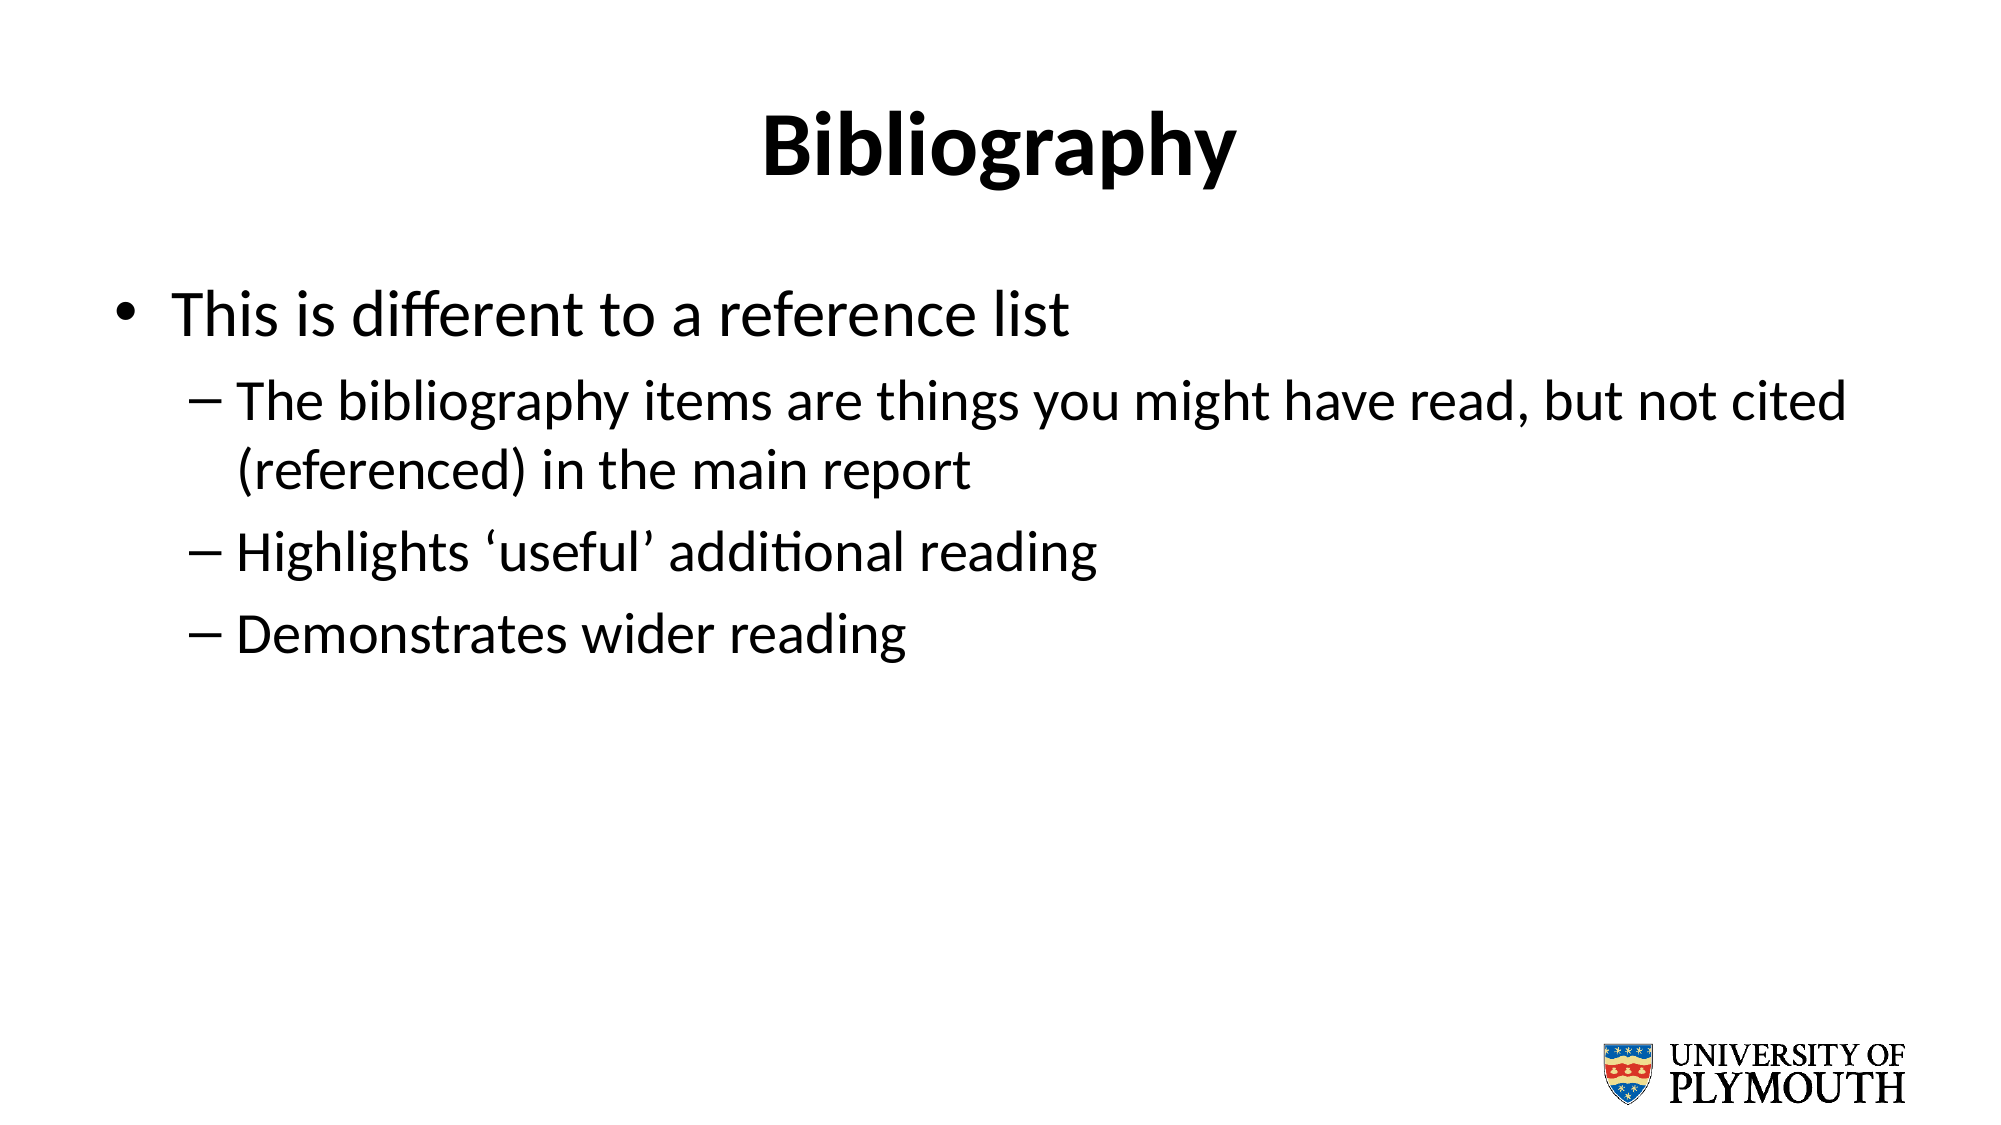

# Bibliography
This is different to a reference list
The bibliography items are things you might have read, but not cited (referenced) in the main report
Highlights ‘useful’ additional reading
Demonstrates wider reading